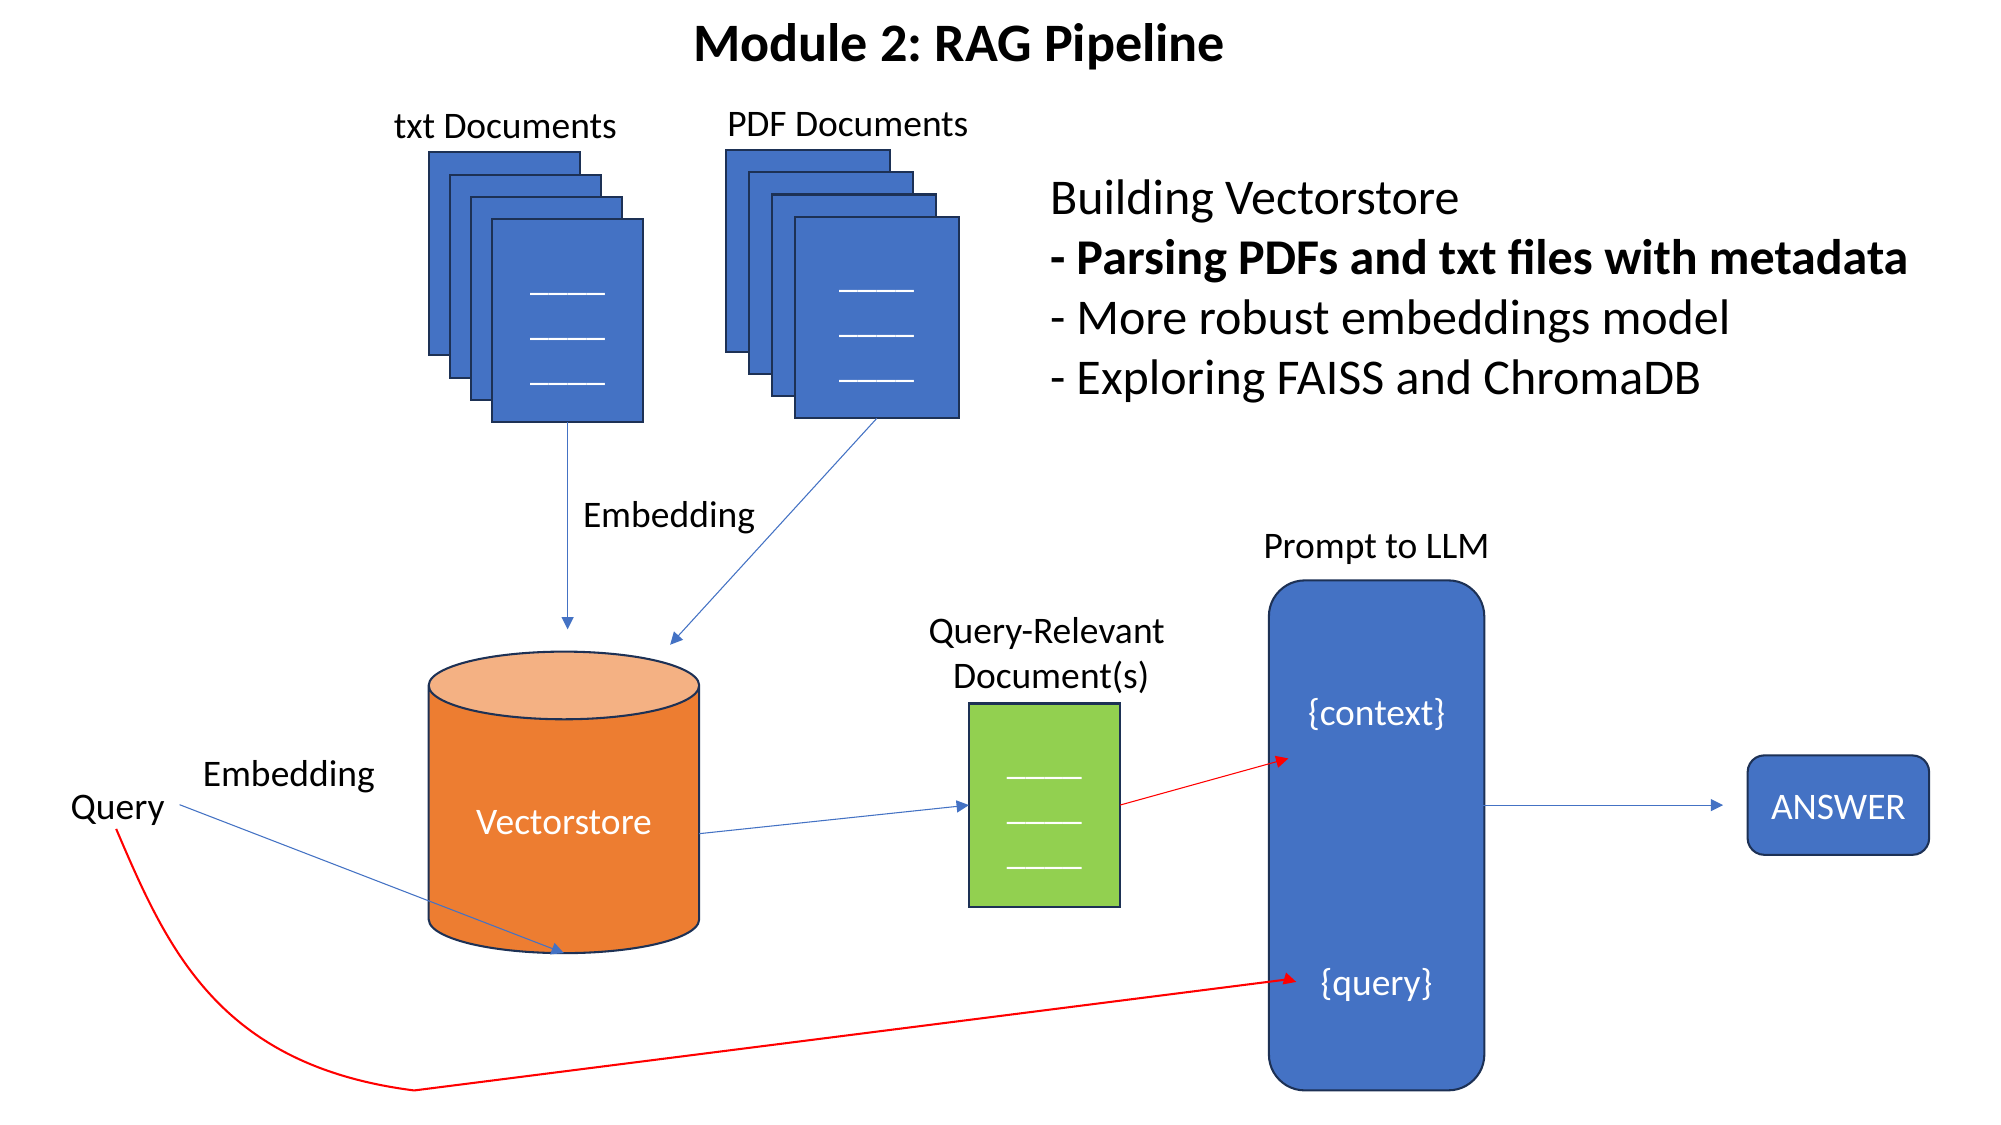

Module 2: RAG Pipeline
PDF Documents
____
____
____
____
____
____
____
____
____
____
____
____
txt Documents
____
____
____
____
____
____
____
____
____
____
____
____
Embedding
Vectorstore
Building Vectorstore
- Parsing PDFs and txt files with metadata
- More robust embeddings model
- Exploring FAISS and ChromaDB
Prompt to LLM

{context}

{query}

Query-Relevant
Document(s)
____
____
____
Embedding
Query
ANSWER